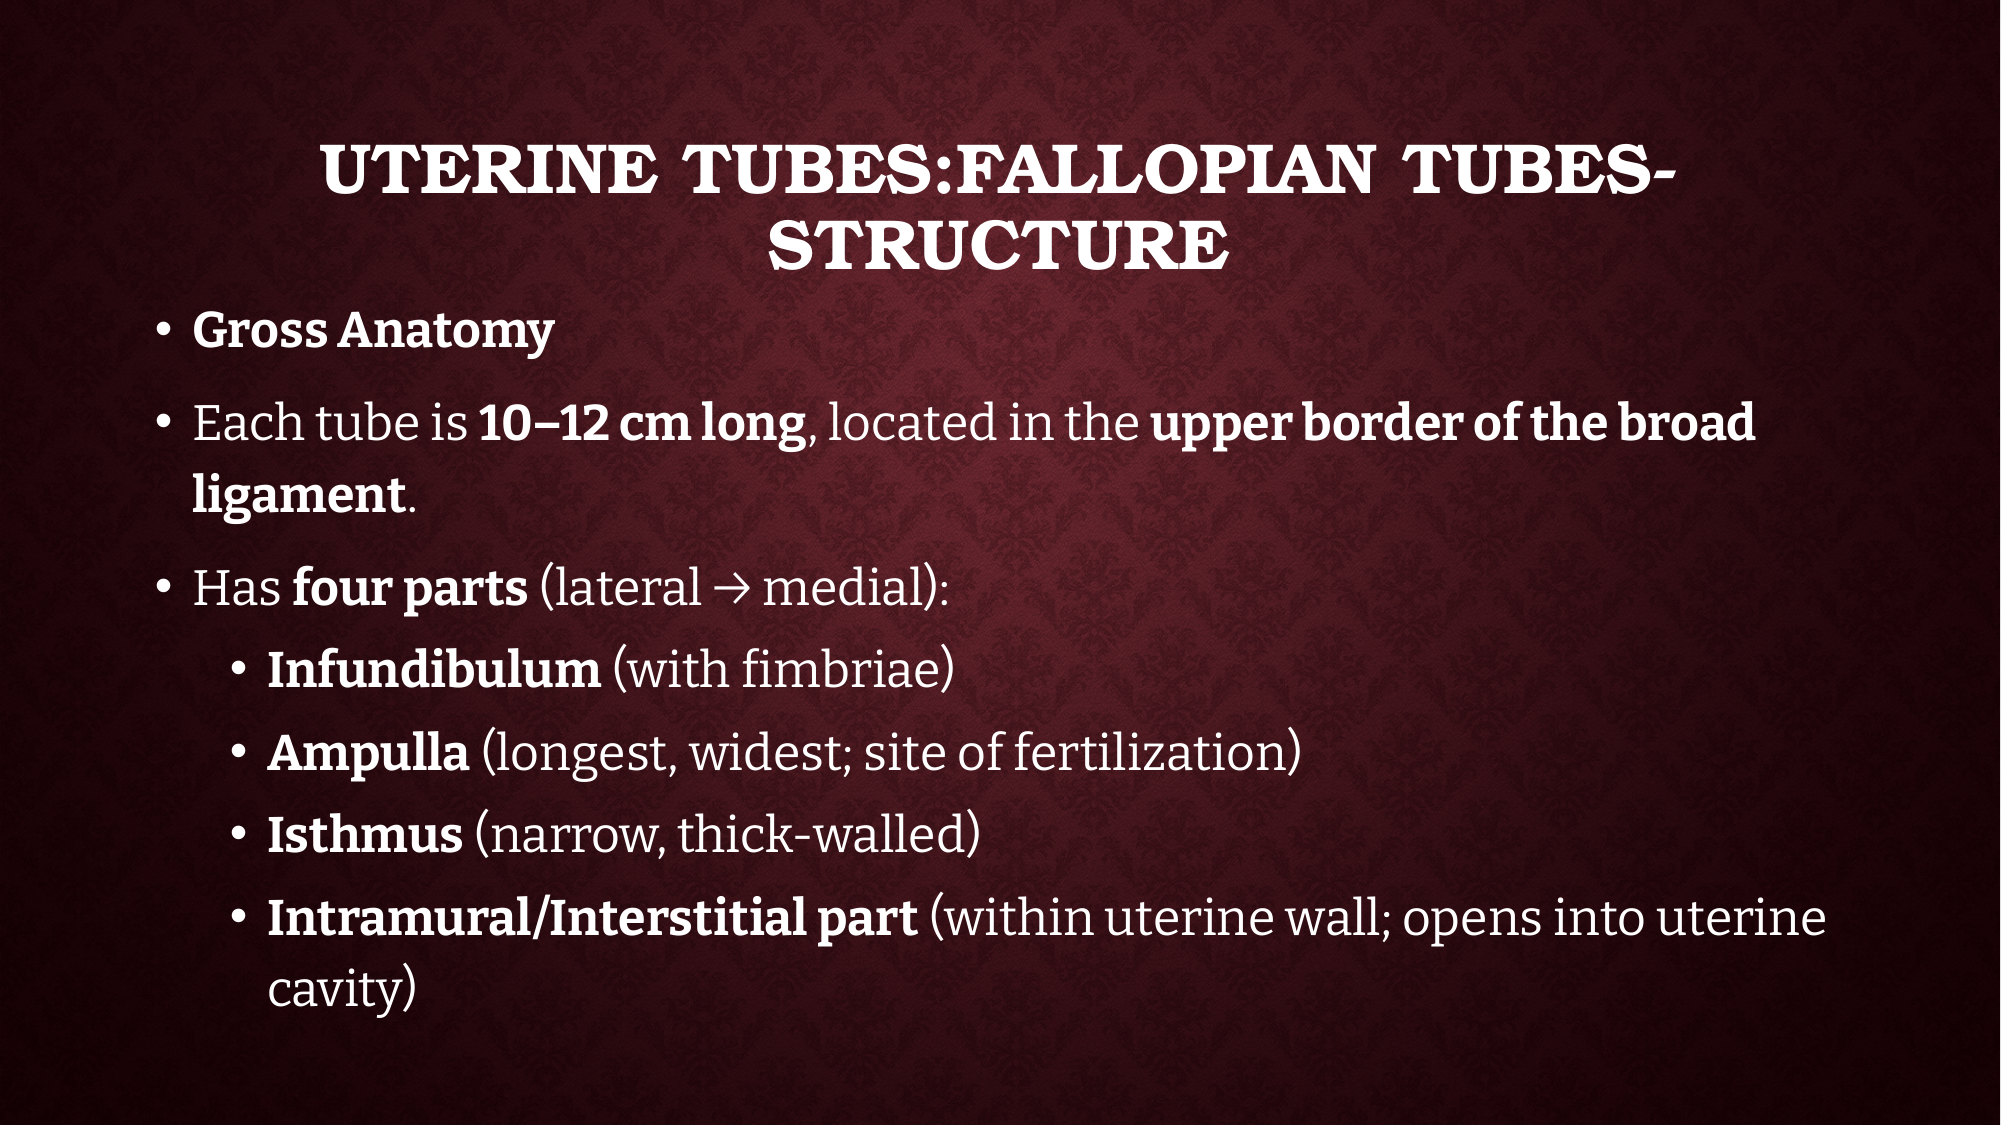

# Uterine tubes:fallopian tubes- structure
Gross Anatomy
Each tube is 10–12 cm long, located in the upper border of the broad ligament.
Has four parts (lateral → medial):
Infundibulum (with fimbriae)
Ampulla (longest, widest; site of fertilization)
Isthmus (narrow, thick-walled)
Intramural/Interstitial part (within uterine wall; opens into uterine cavity)